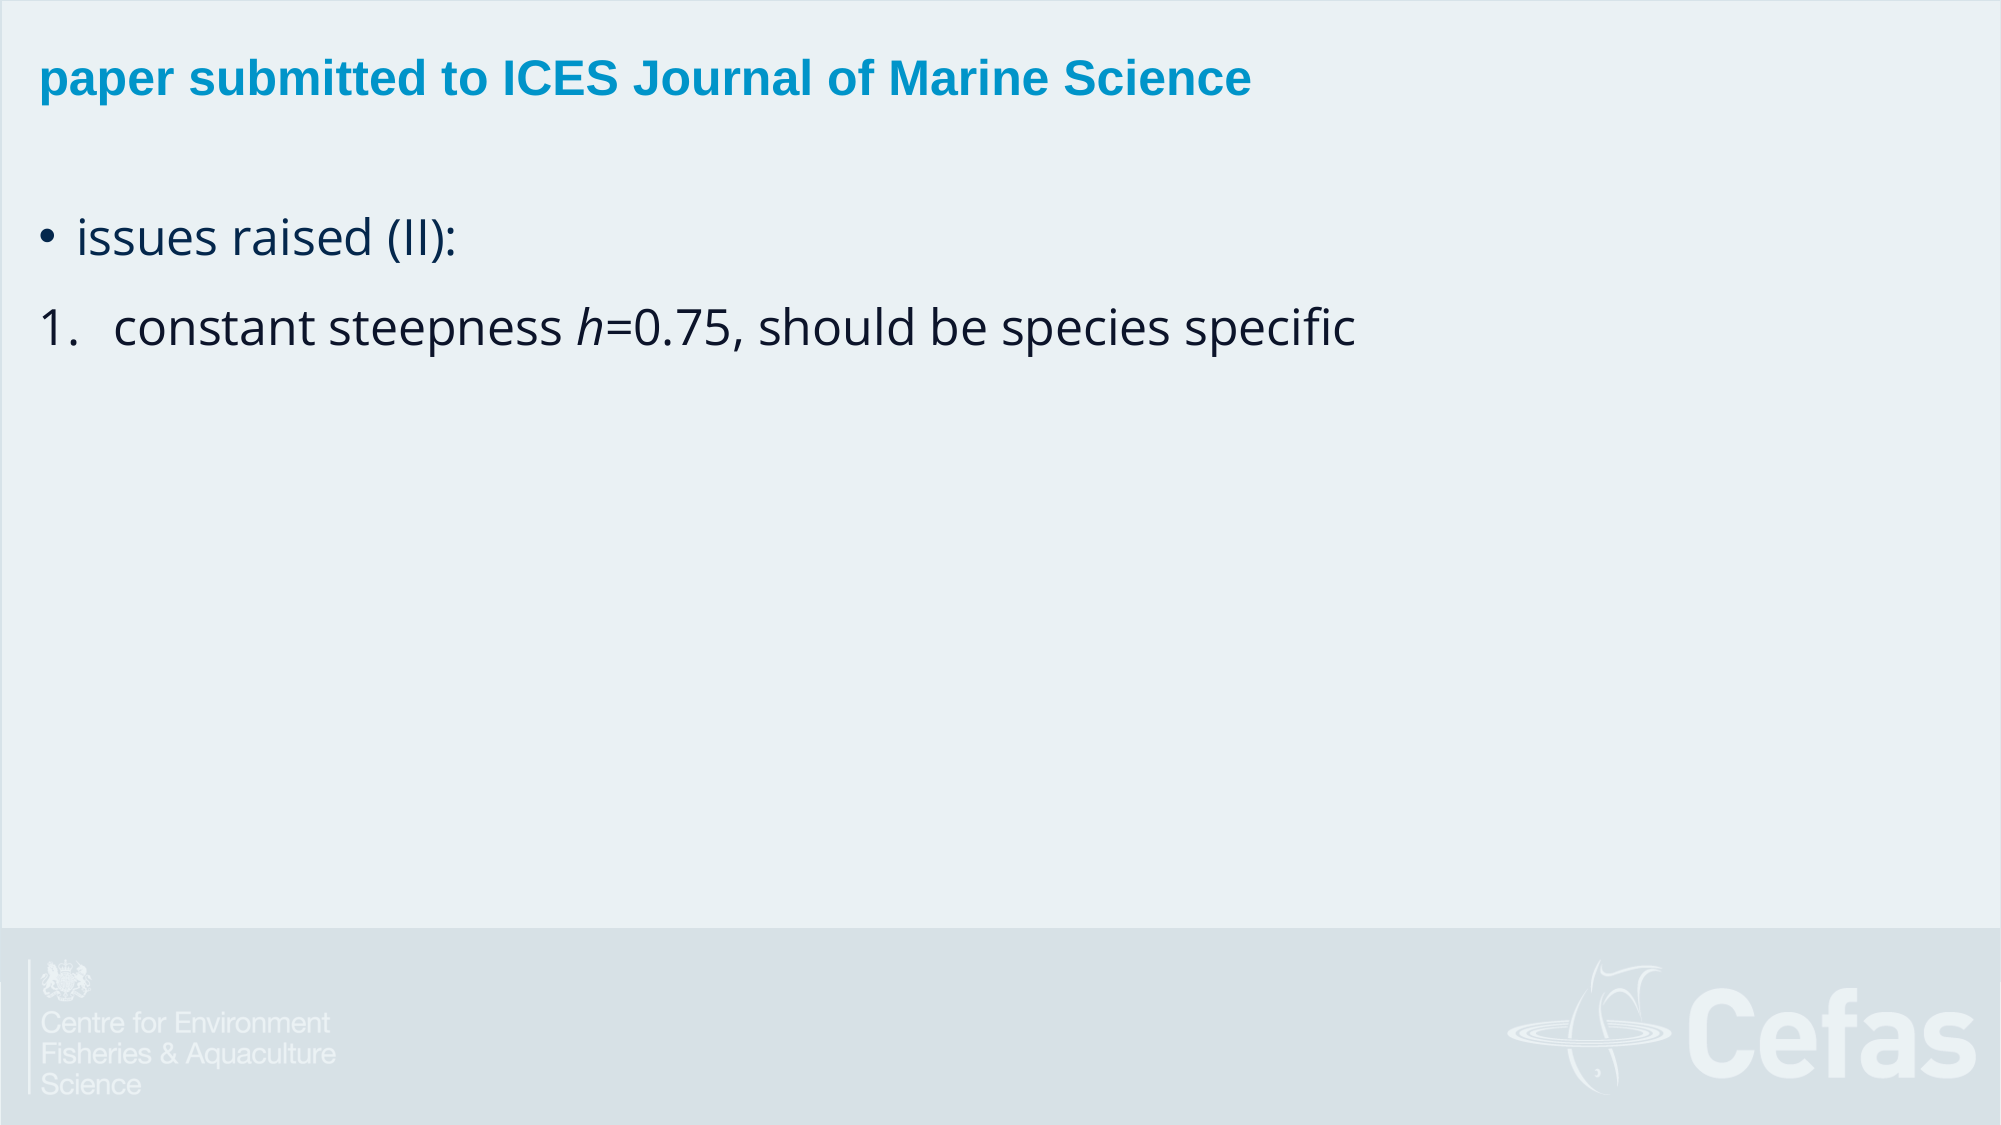

paper submitted to ICES Journal of Marine Science
issues raised (II):
constant steepness h=0.75, should be species specific